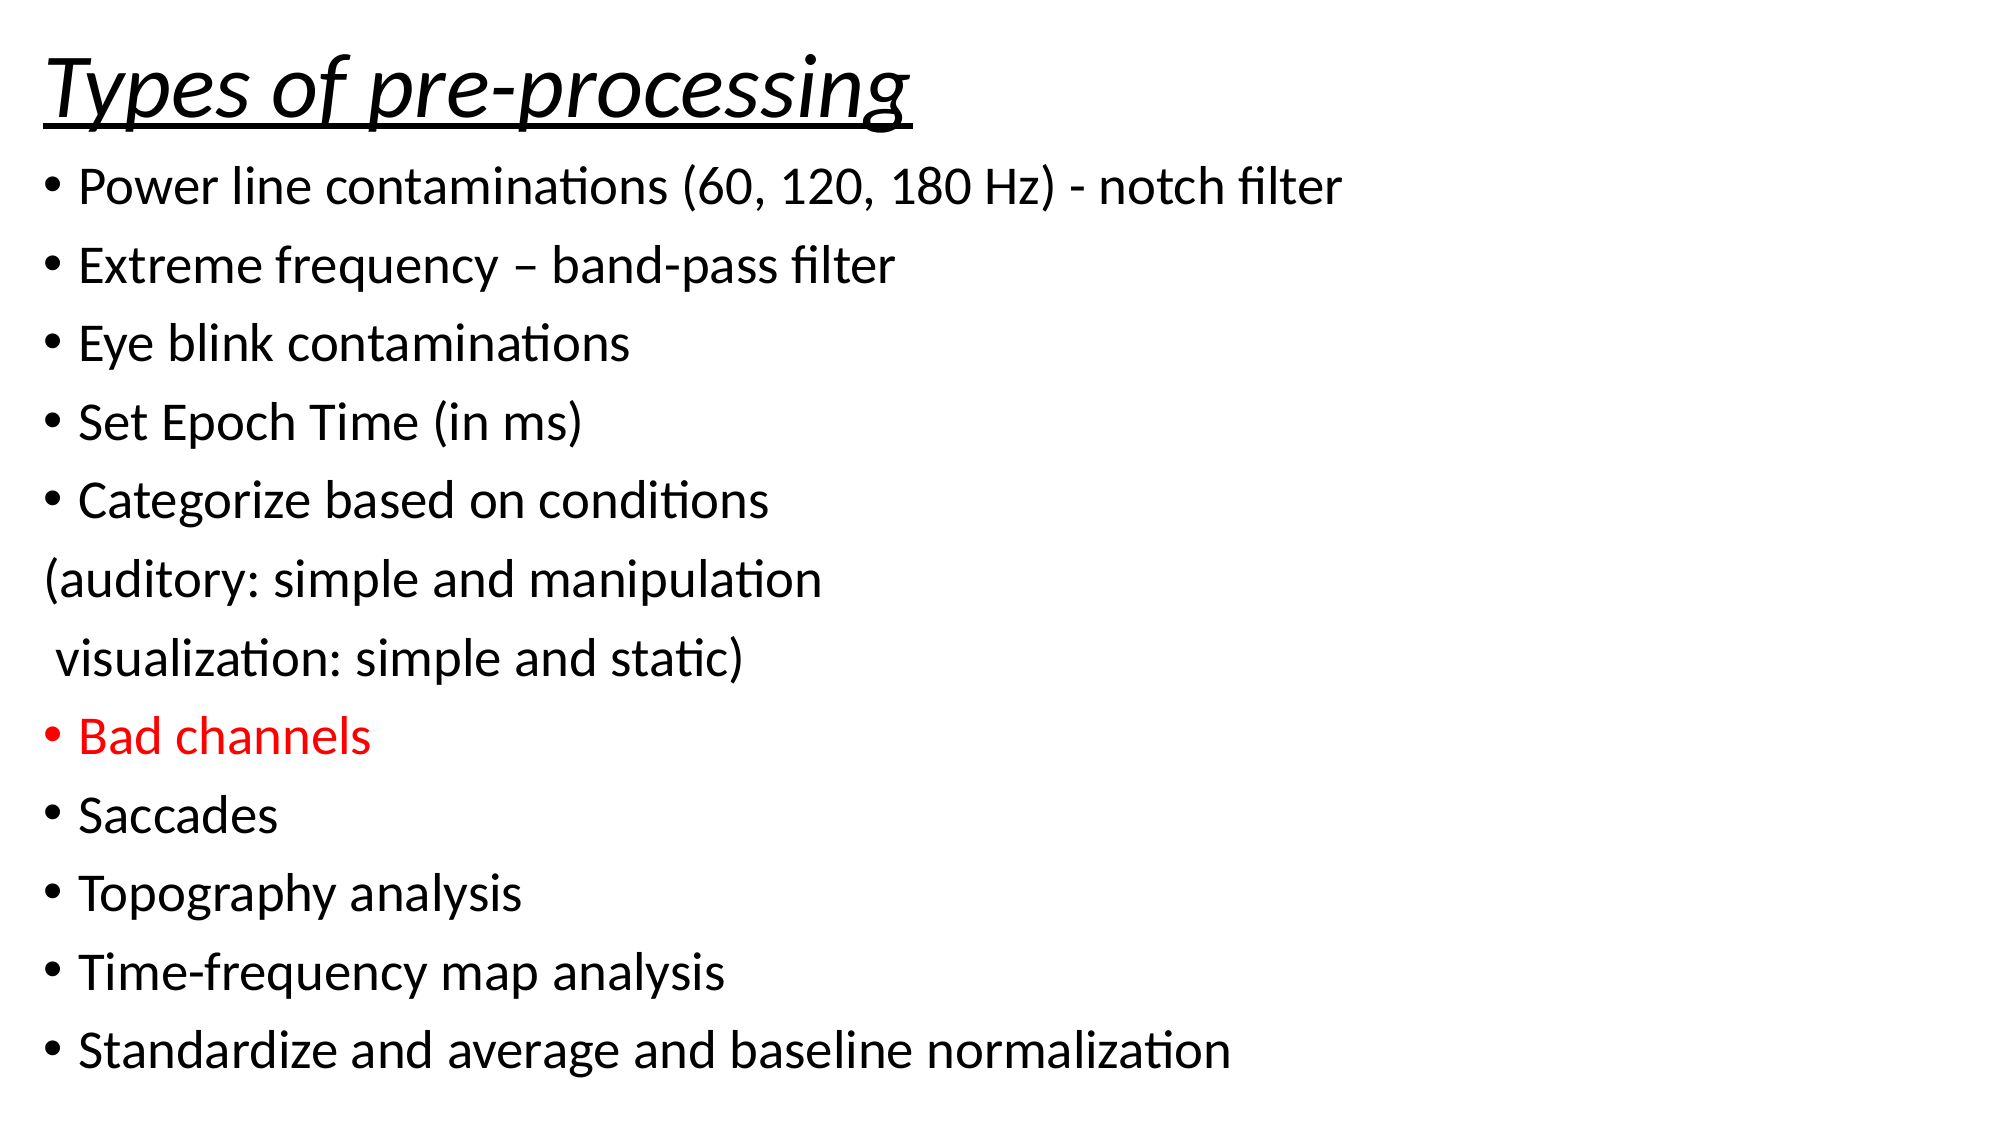

# Types of pre-processing
Power line contaminations (60, 120, 180 Hz) - notch filter
Extreme frequency – band-pass filter
Eye blink contaminations
Set Epoch Time (in ms)
Categorize based on conditions
(auditory: simple and manipulation
 visualization: simple and static)
Bad channels
Saccades
Topography analysis
Time-frequency map analysis
Standardize and average and baseline normalization